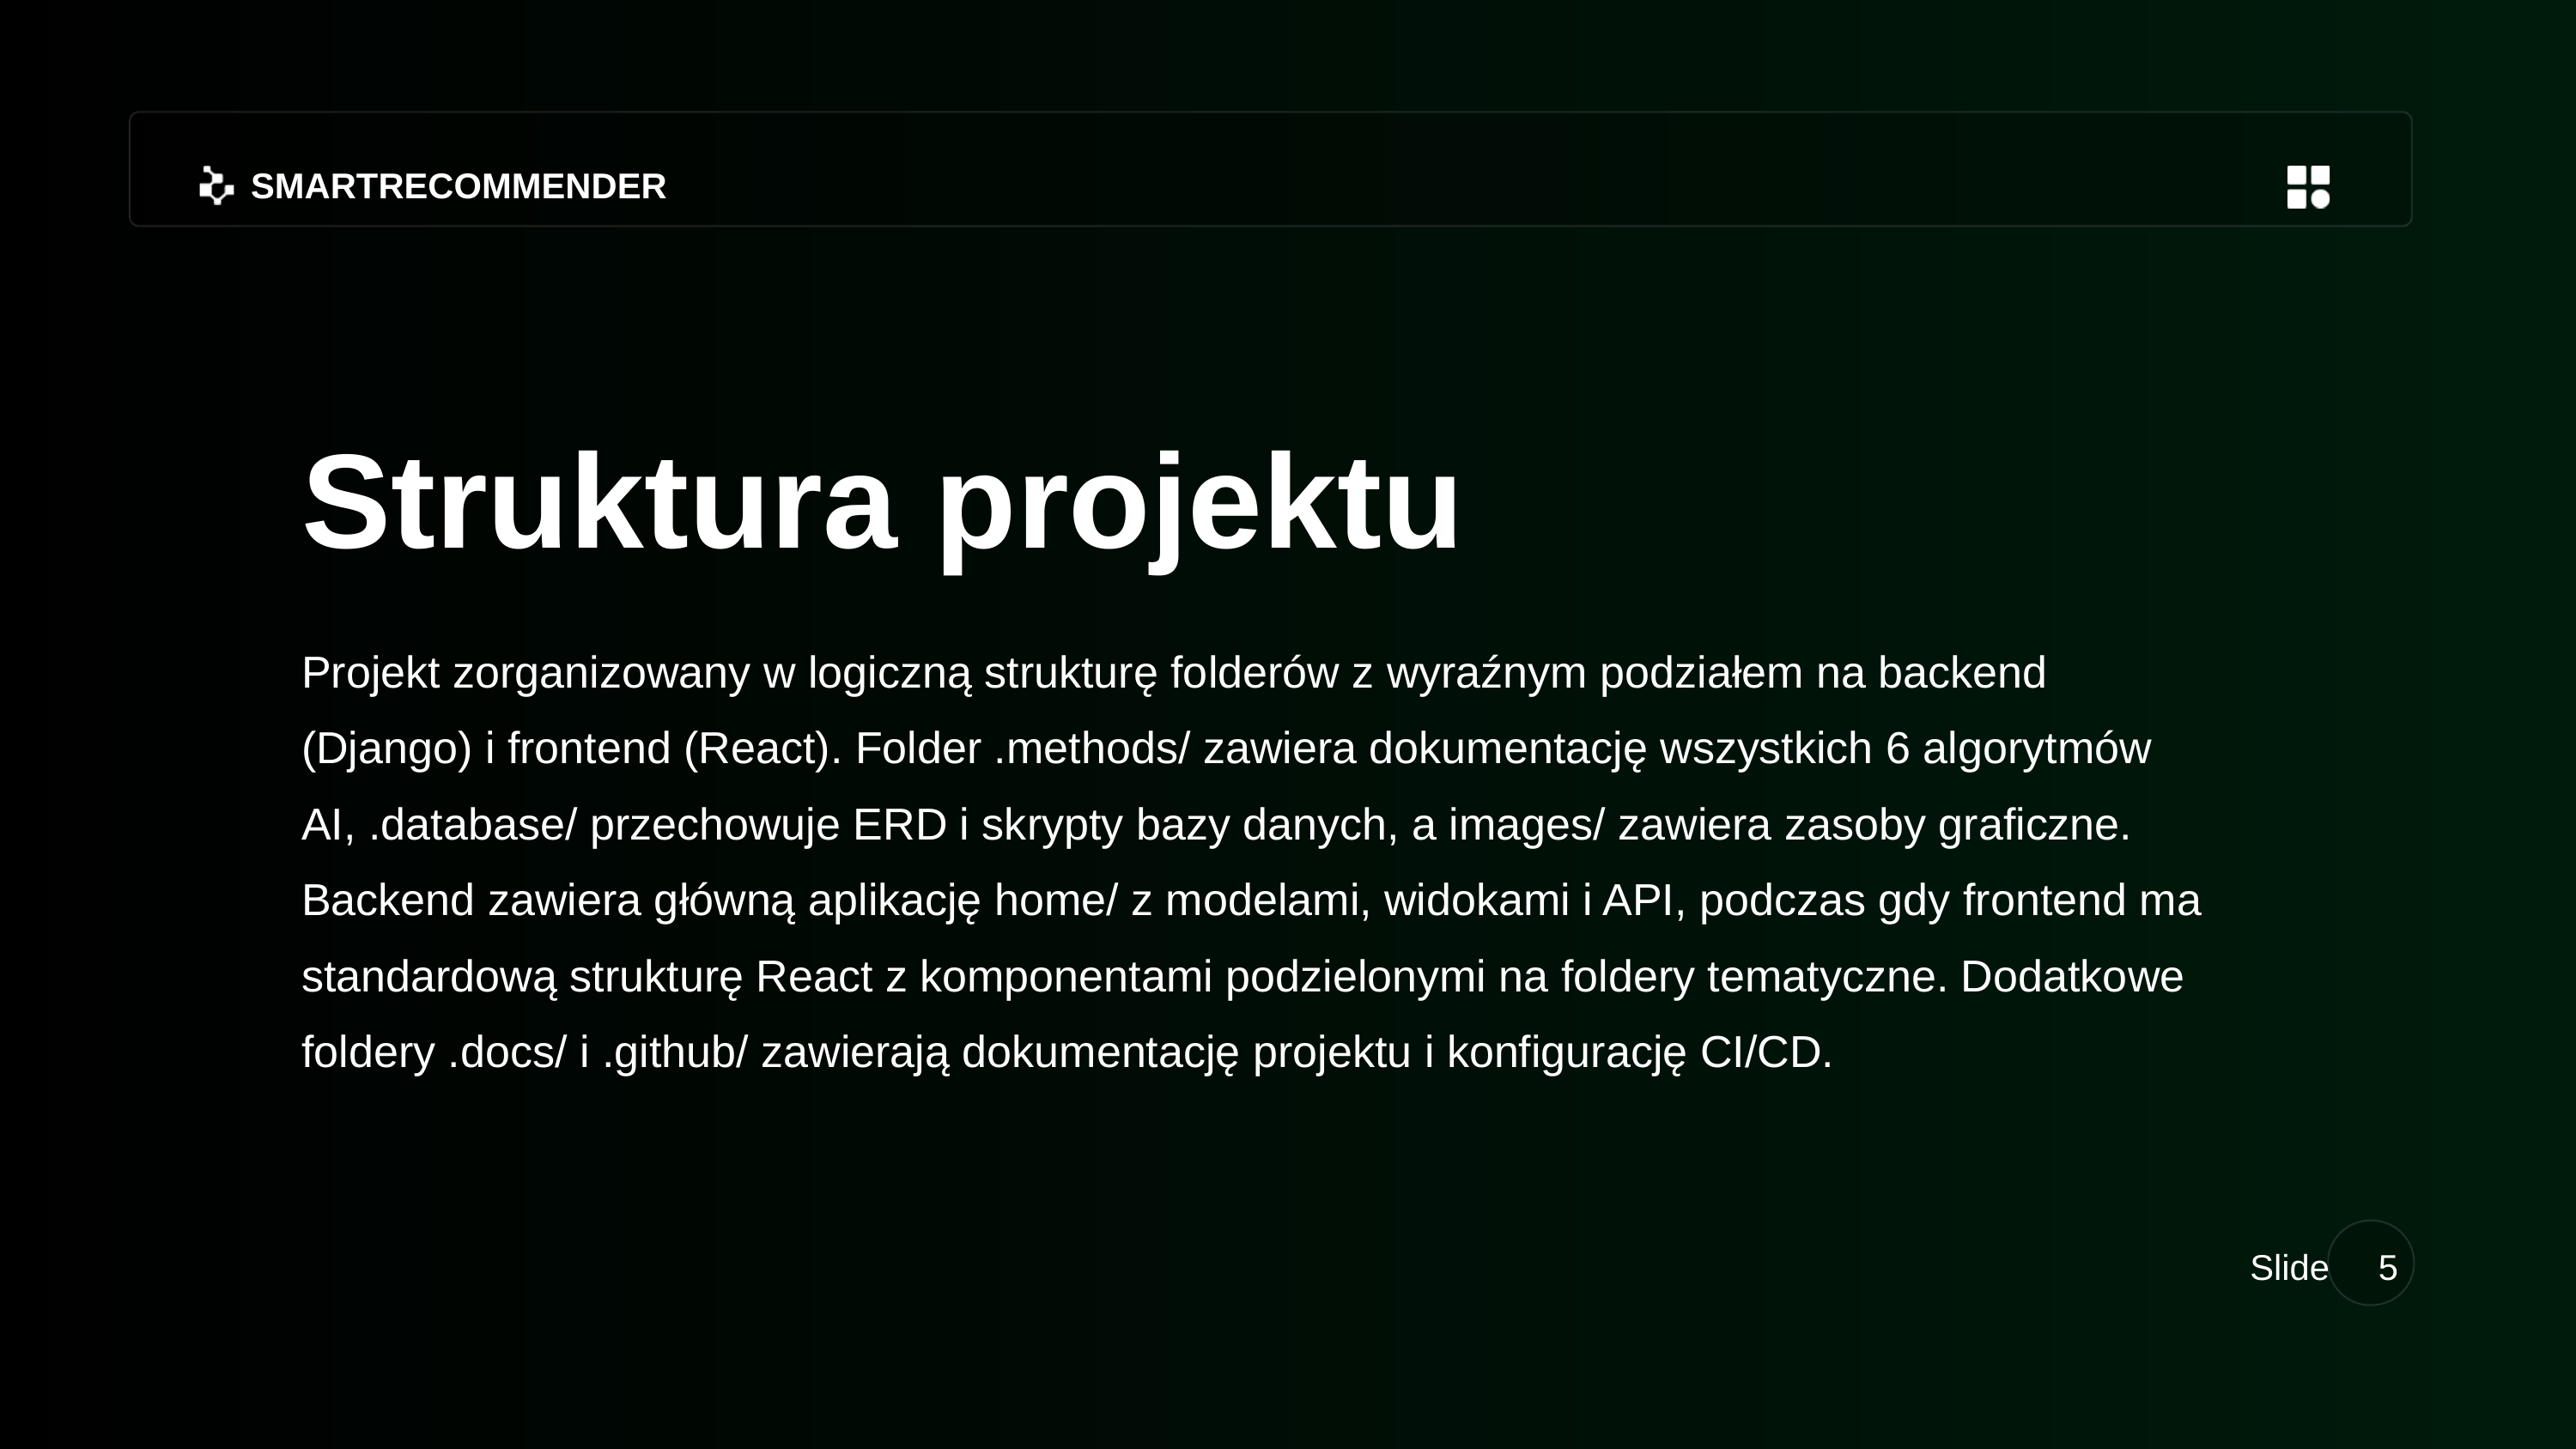

SMARTRECOMMENDER
Struktura projektu
Projekt zorganizowany w logiczną strukturę folderów z wyraźnym podziałem na backend (Django) i frontend (React). Folder .methods/ zawiera dokumentację wszystkich 6 algorytmów AI, .database/ przechowuje ERD i skrypty bazy danych, a images/ zawiera zasoby graficzne. Backend zawiera główną aplikację home/ z modelami, widokami i API, podczas gdy frontend ma standardową strukturę React z komponentami podzielonymi na foldery tematyczne. Dodatkowe foldery .docs/ i .github/ zawierają dokumentację projektu i konfigurację CI/CD.

Slide
5